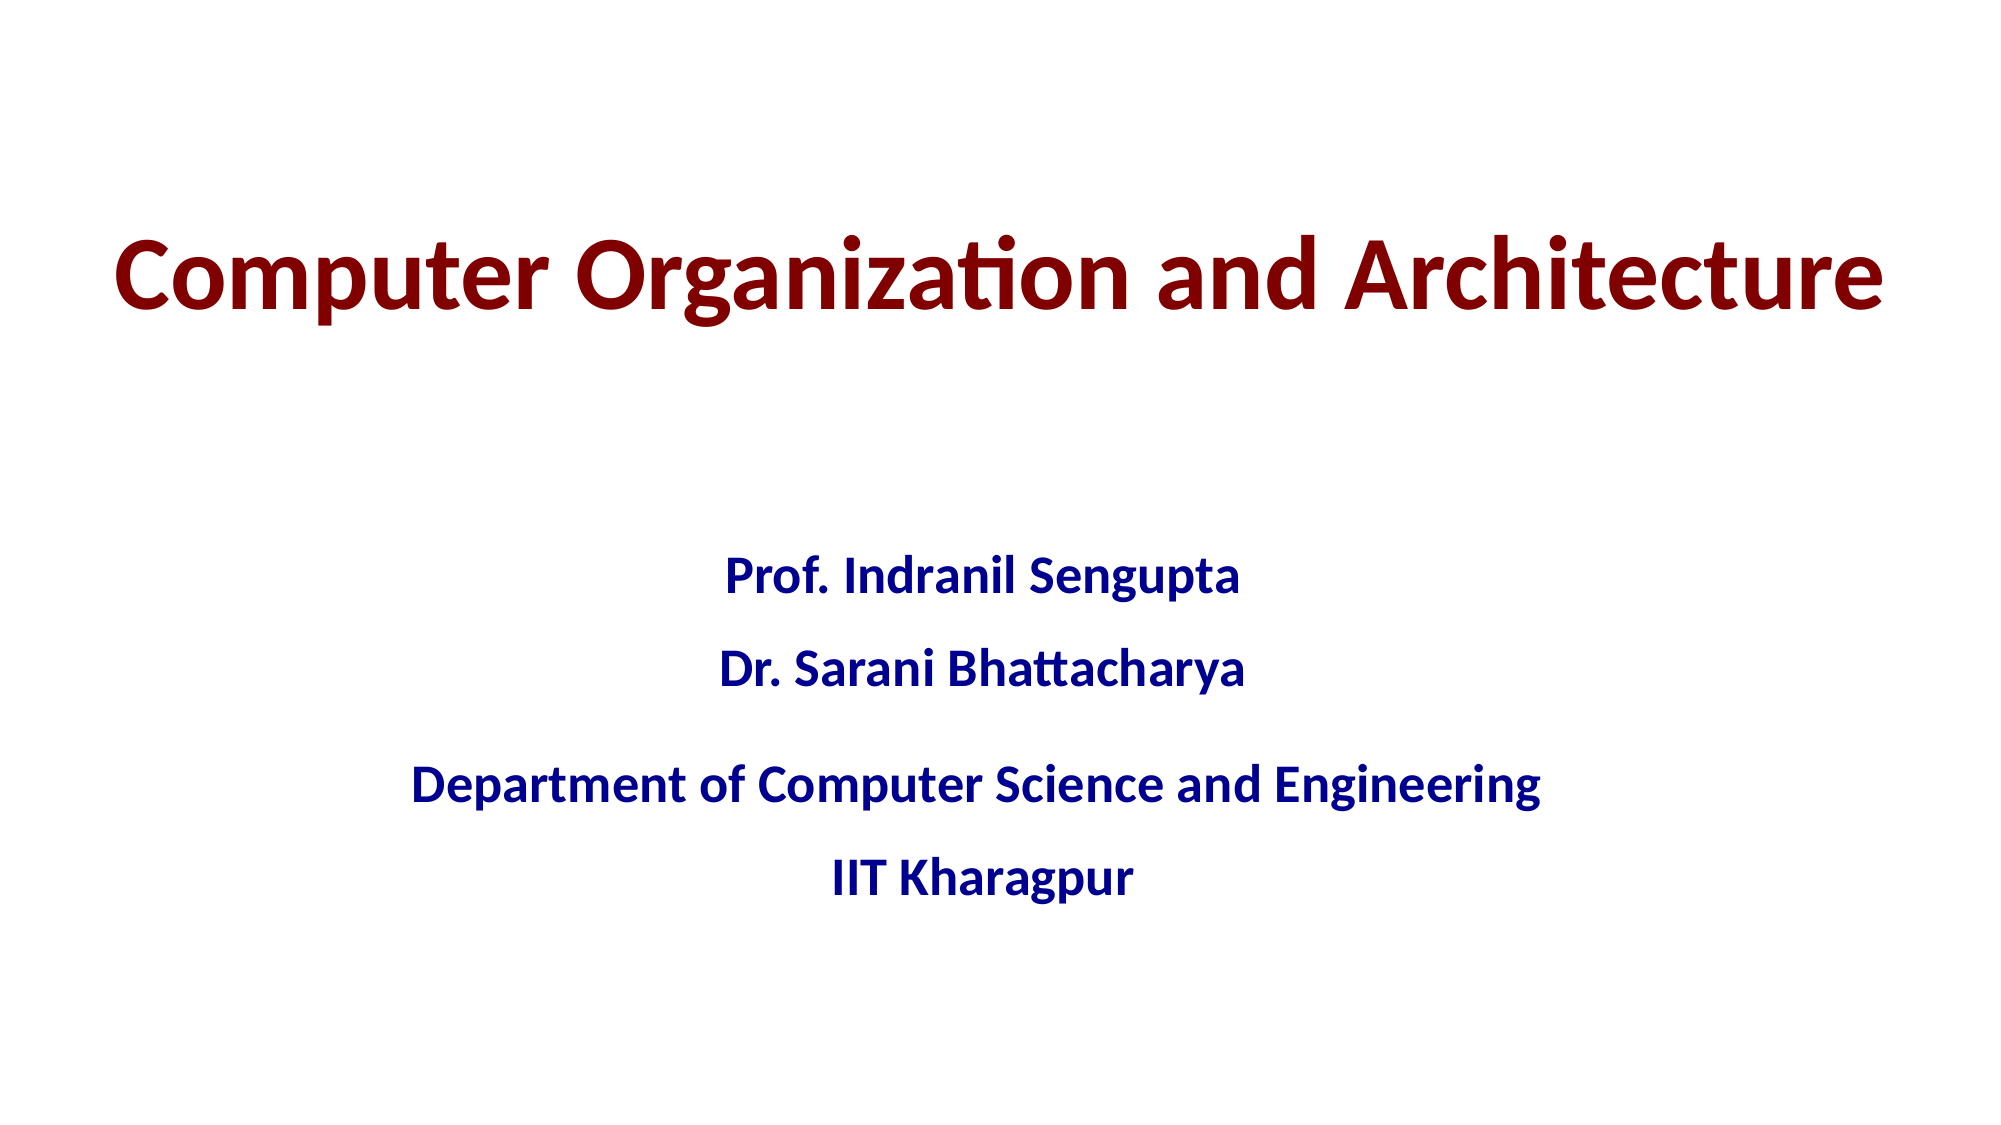

Computer Organization and Architecture

Prof. Indranil Sengupta
Dr. Sarani Bhattacharya
Department of Computer Science and Engineering
IIT Kharagpur